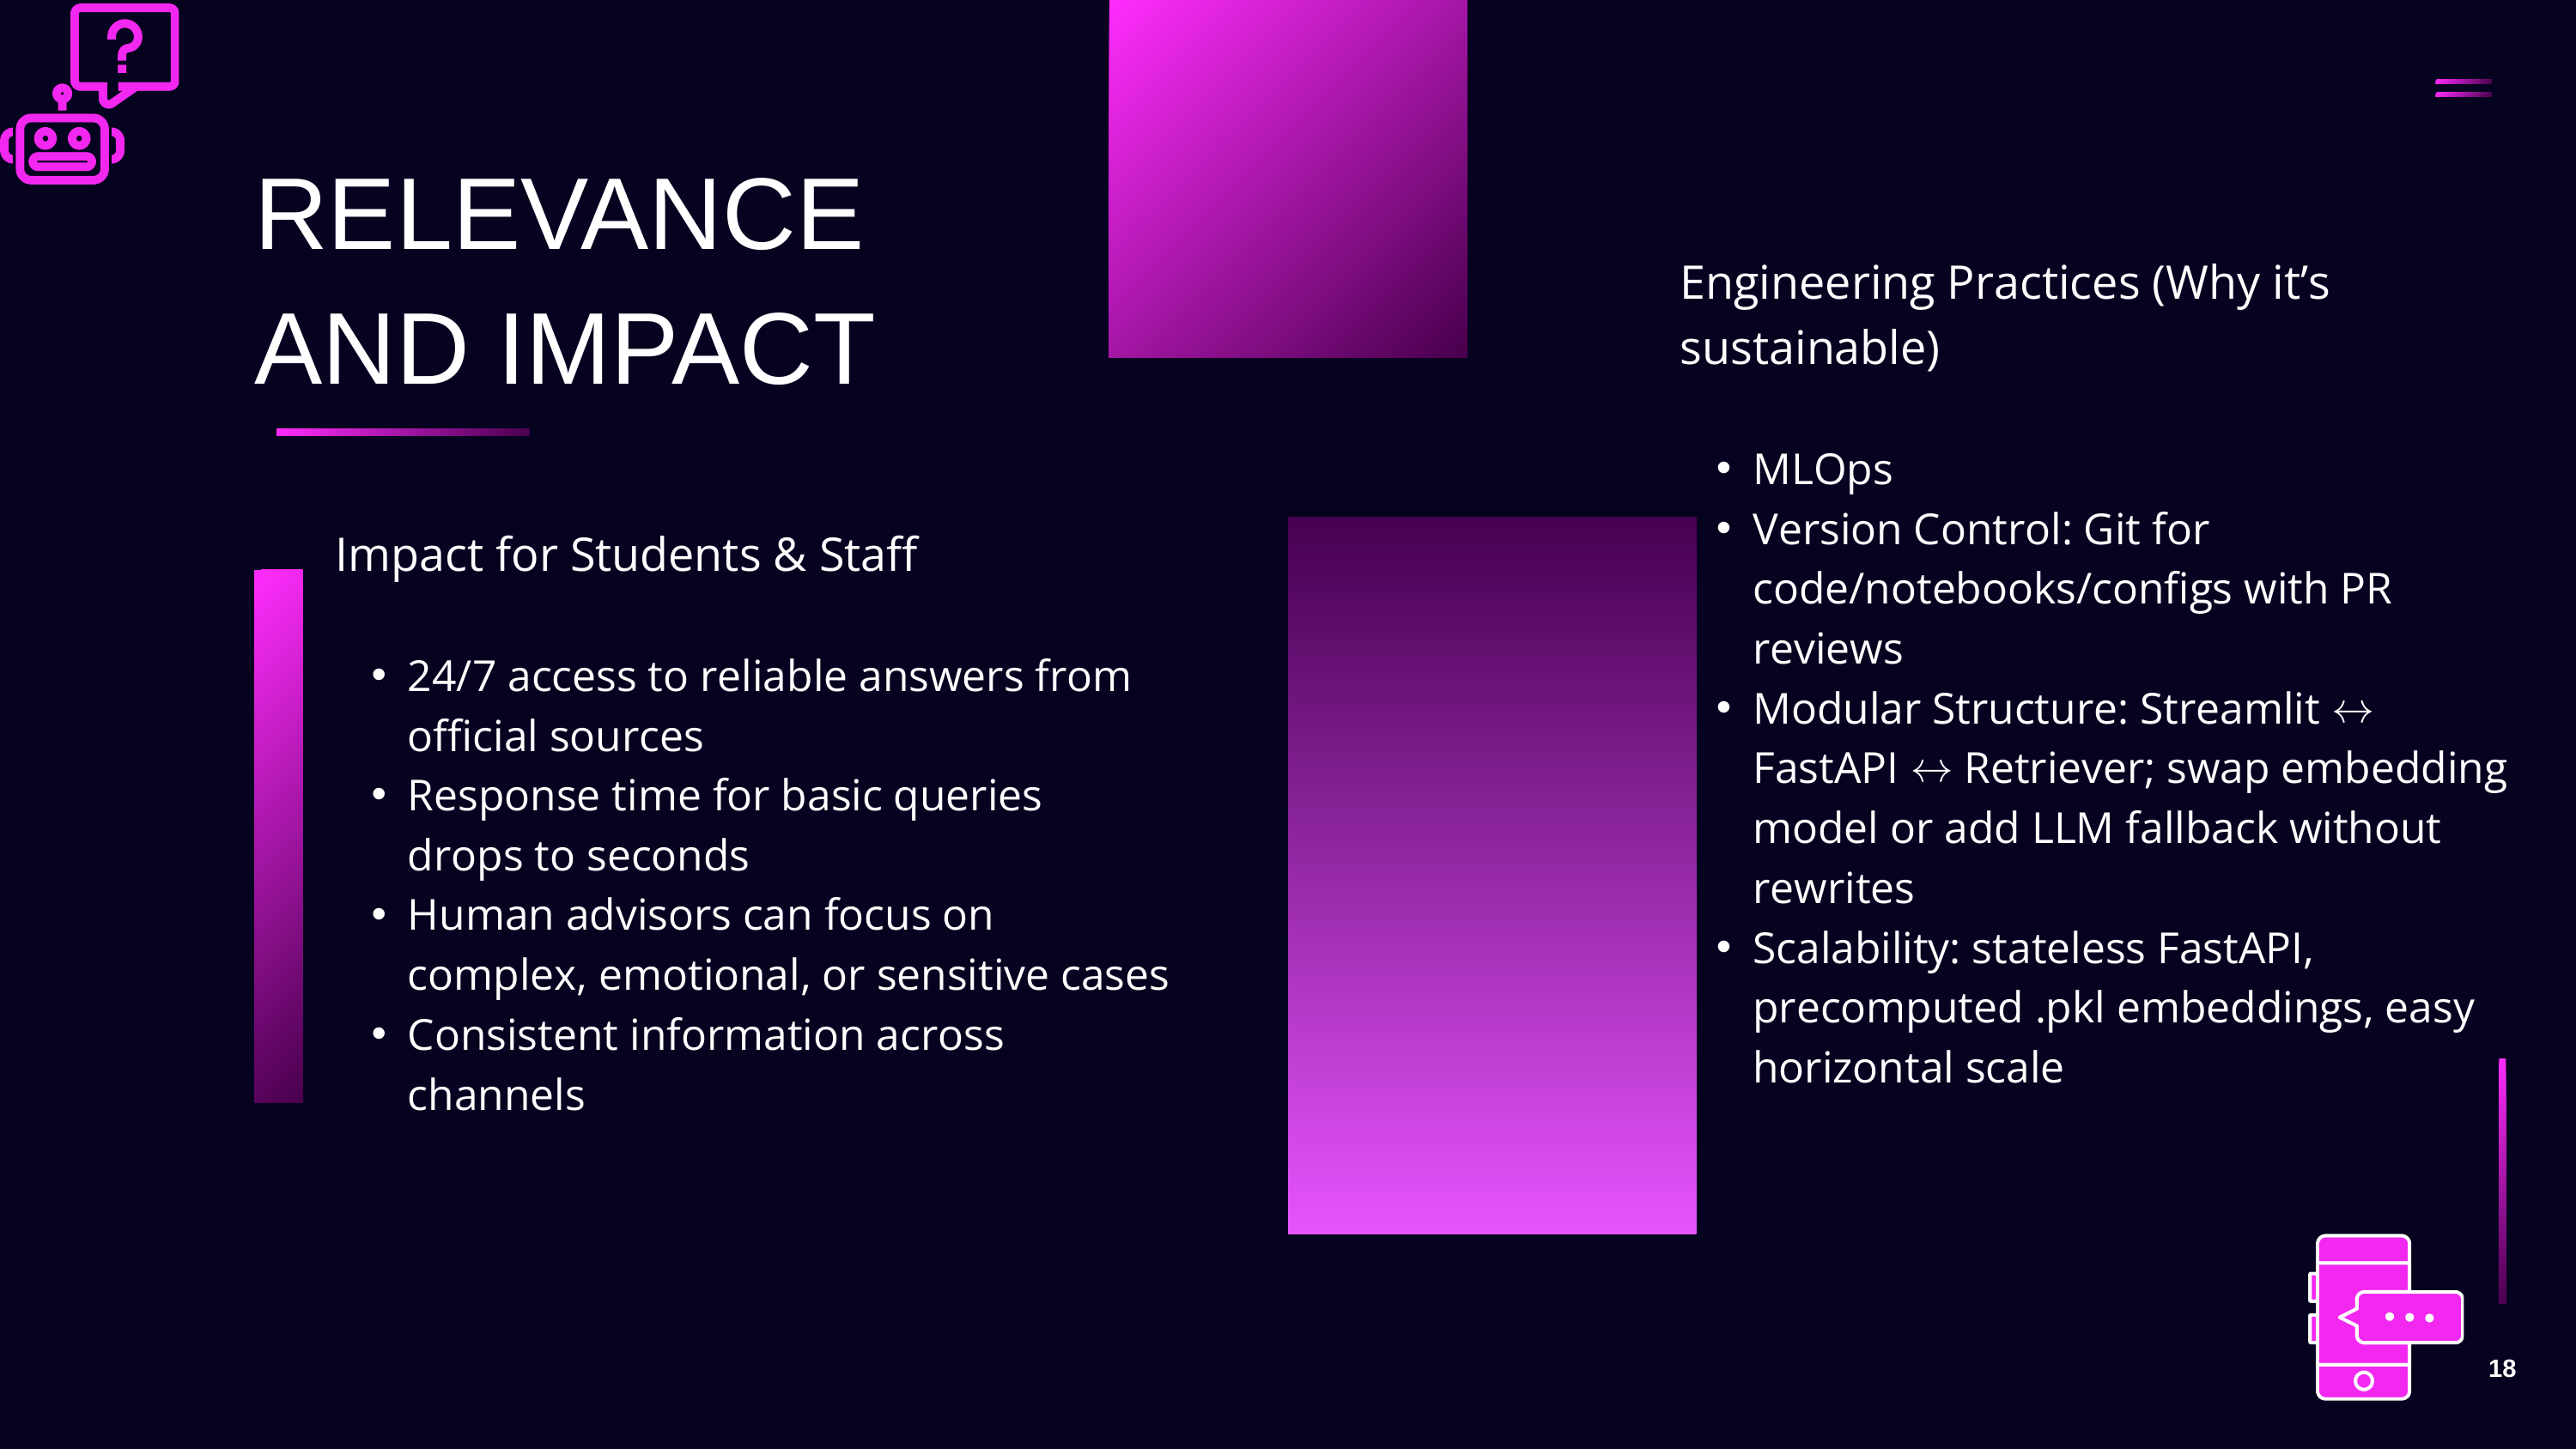

RELEVANCE AND IMPACT
Engineering Practices (Why it’s sustainable)

MLOps
Version Control: Git for code/notebooks/configs with PR reviews
Modular Structure: Streamlit ↔ FastAPI ↔ Retriever; swap embedding model or add LLM fallback without rewrites
Scalability: stateless FastAPI, precomputed .pkl embeddings, easy horizontal scale

Impact for Students & Staff

24/7 access to reliable answers from official sources
Response time for basic queries drops to seconds
Human advisors can focus on complex, emotional, or sensitive cases
Consistent information across channels

18